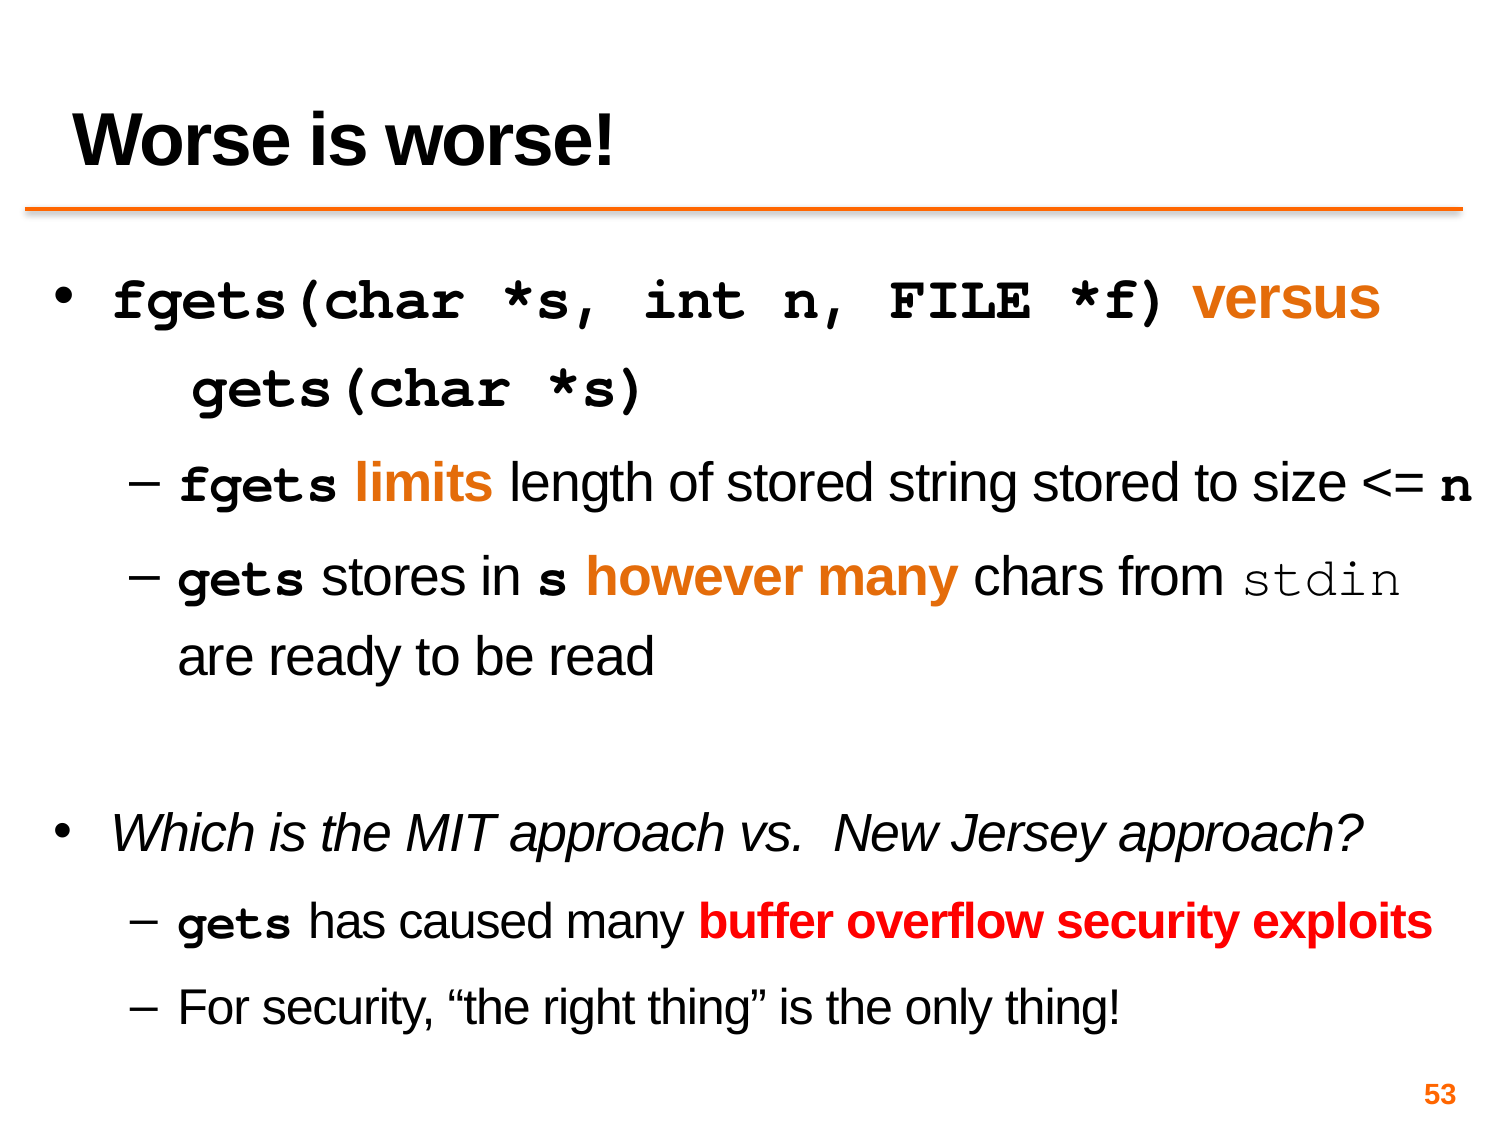

# Worse is worse!
fgets(char *s, int n, FILE *f) versus            gets(char *s)
fgets limits length of stored string stored to size <= n
gets stores in s however many chars from stdin are ready to be read

Which is the MIT approach vs.  New Jersey approach?
gets has caused many buffer overflow security exploits
For security, “the right thing” is the only thing!
53